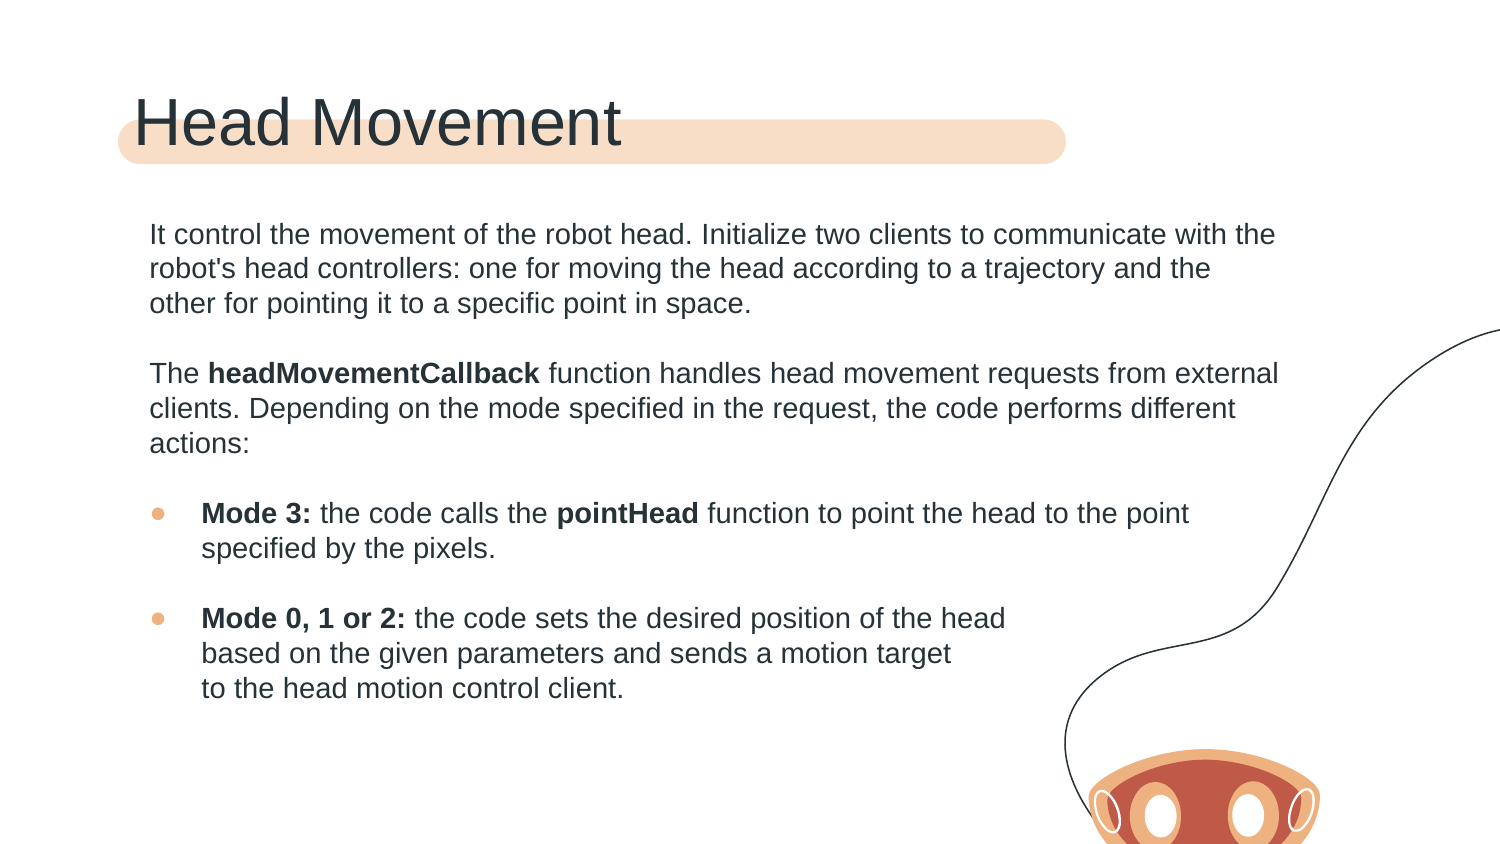

# Head Movement
It control the movement of the robot head. Initialize two clients to communicate with the robot's head controllers: one for moving the head according to a trajectory and the other for pointing it to a specific point in space.

The headMovementCallback function handles head movement requests from external clients. Depending on the mode specified in the request, the code performs different actions:

Mode 3: the code calls the pointHead function to point the head to the point specified by the pixels.

Mode 0, 1 or 2: the code sets the desired position of the head
based on the given parameters and sends a motion target
to the head motion control client.